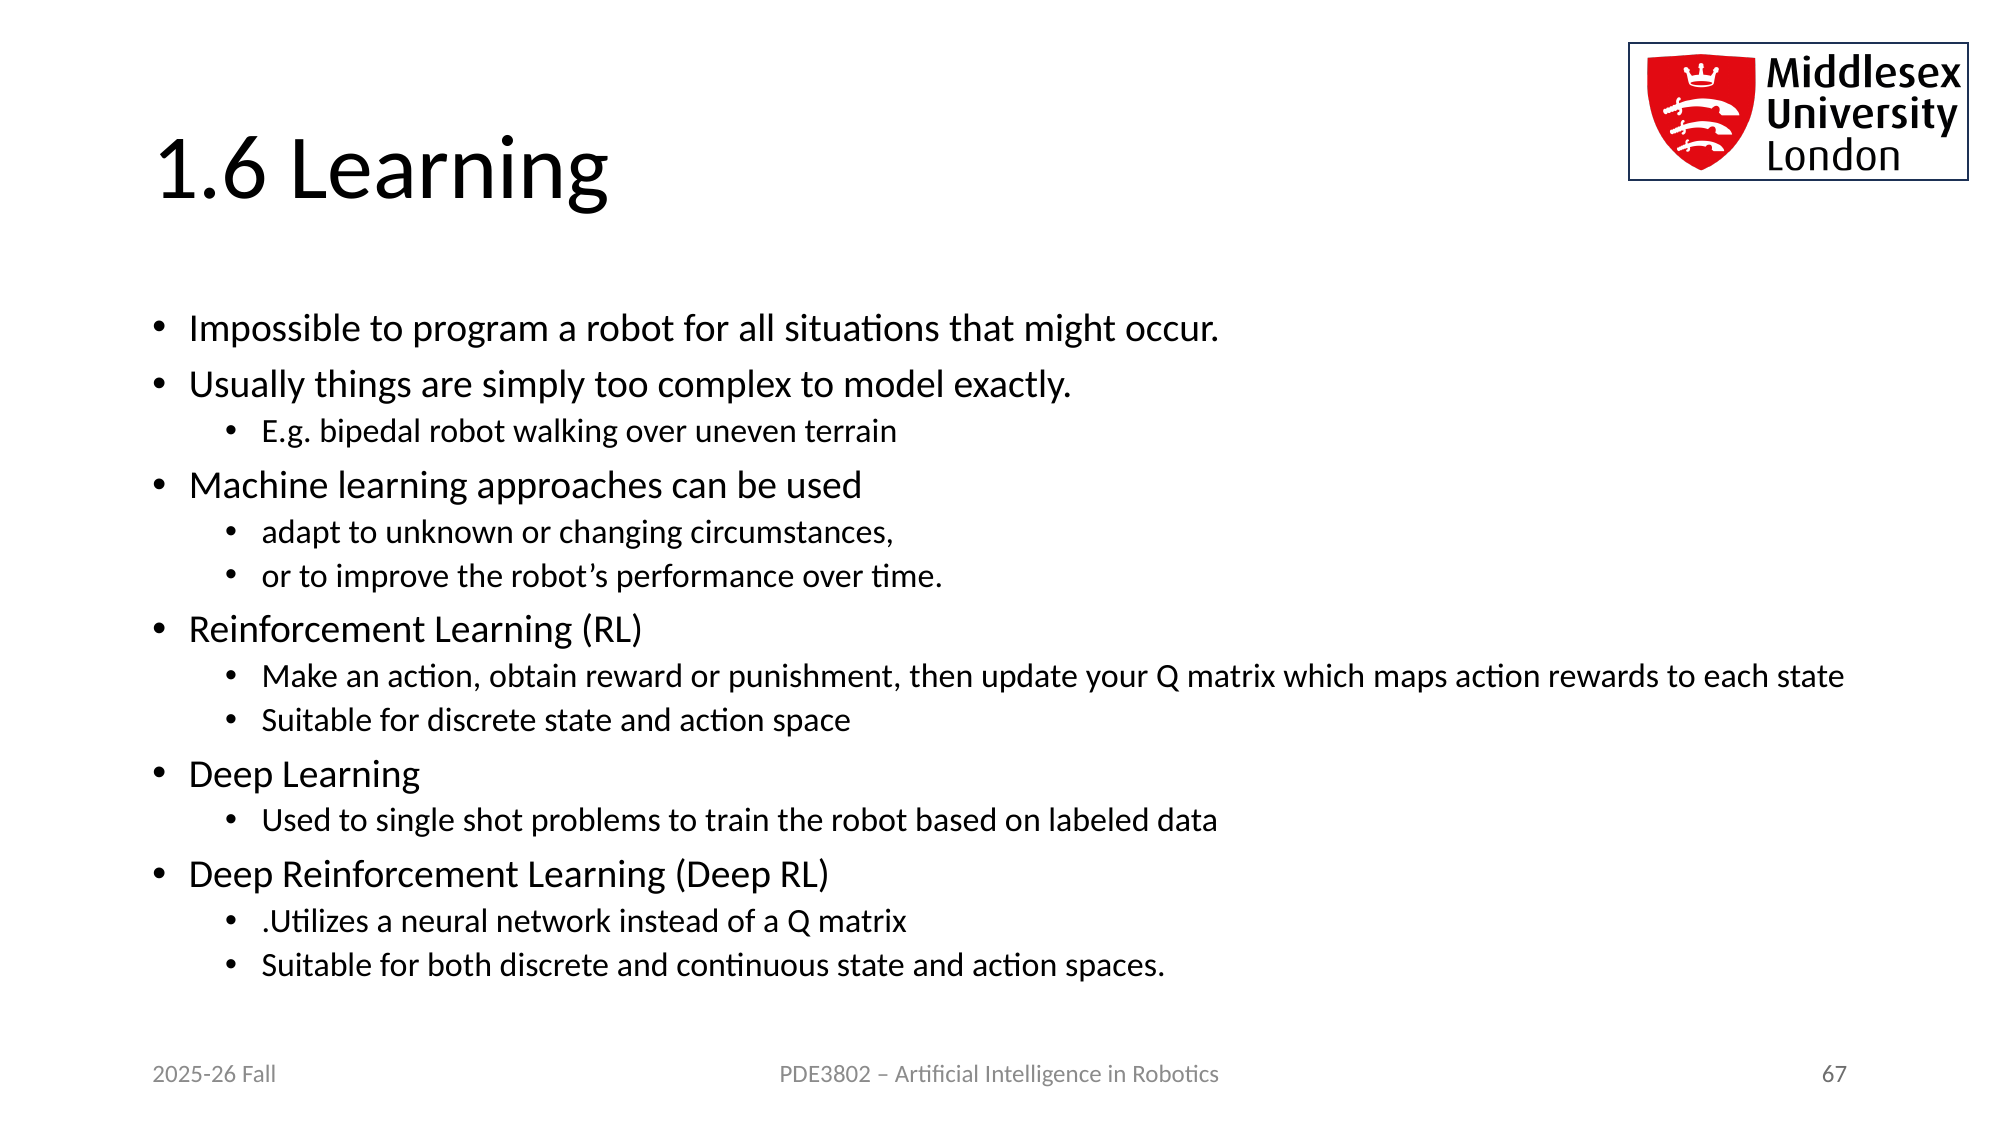

# 1.6 Learning
Impossible to program a robot for all situations that might occur.
Usually things are simply too complex to model exactly.
E.g. bipedal robot walking over uneven terrain
Machine learning approaches can be used
adapt to unknown or changing circumstances,
or to improve the robot’s performance over time.
Reinforcement Learning (RL)
Make an action, obtain reward or punishment, then update your Q matrix which maps action rewards to each state
Suitable for discrete state and action space
Deep Learning
Used to single shot problems to train the robot based on labeled data
Deep Reinforcement Learning (Deep RL)
.Utilizes a neural network instead of a Q matrix
Suitable for both discrete and continuous state and action spaces.
2025-26 Fall
 67
PDE3802 – Artificial Intelligence in Robotics